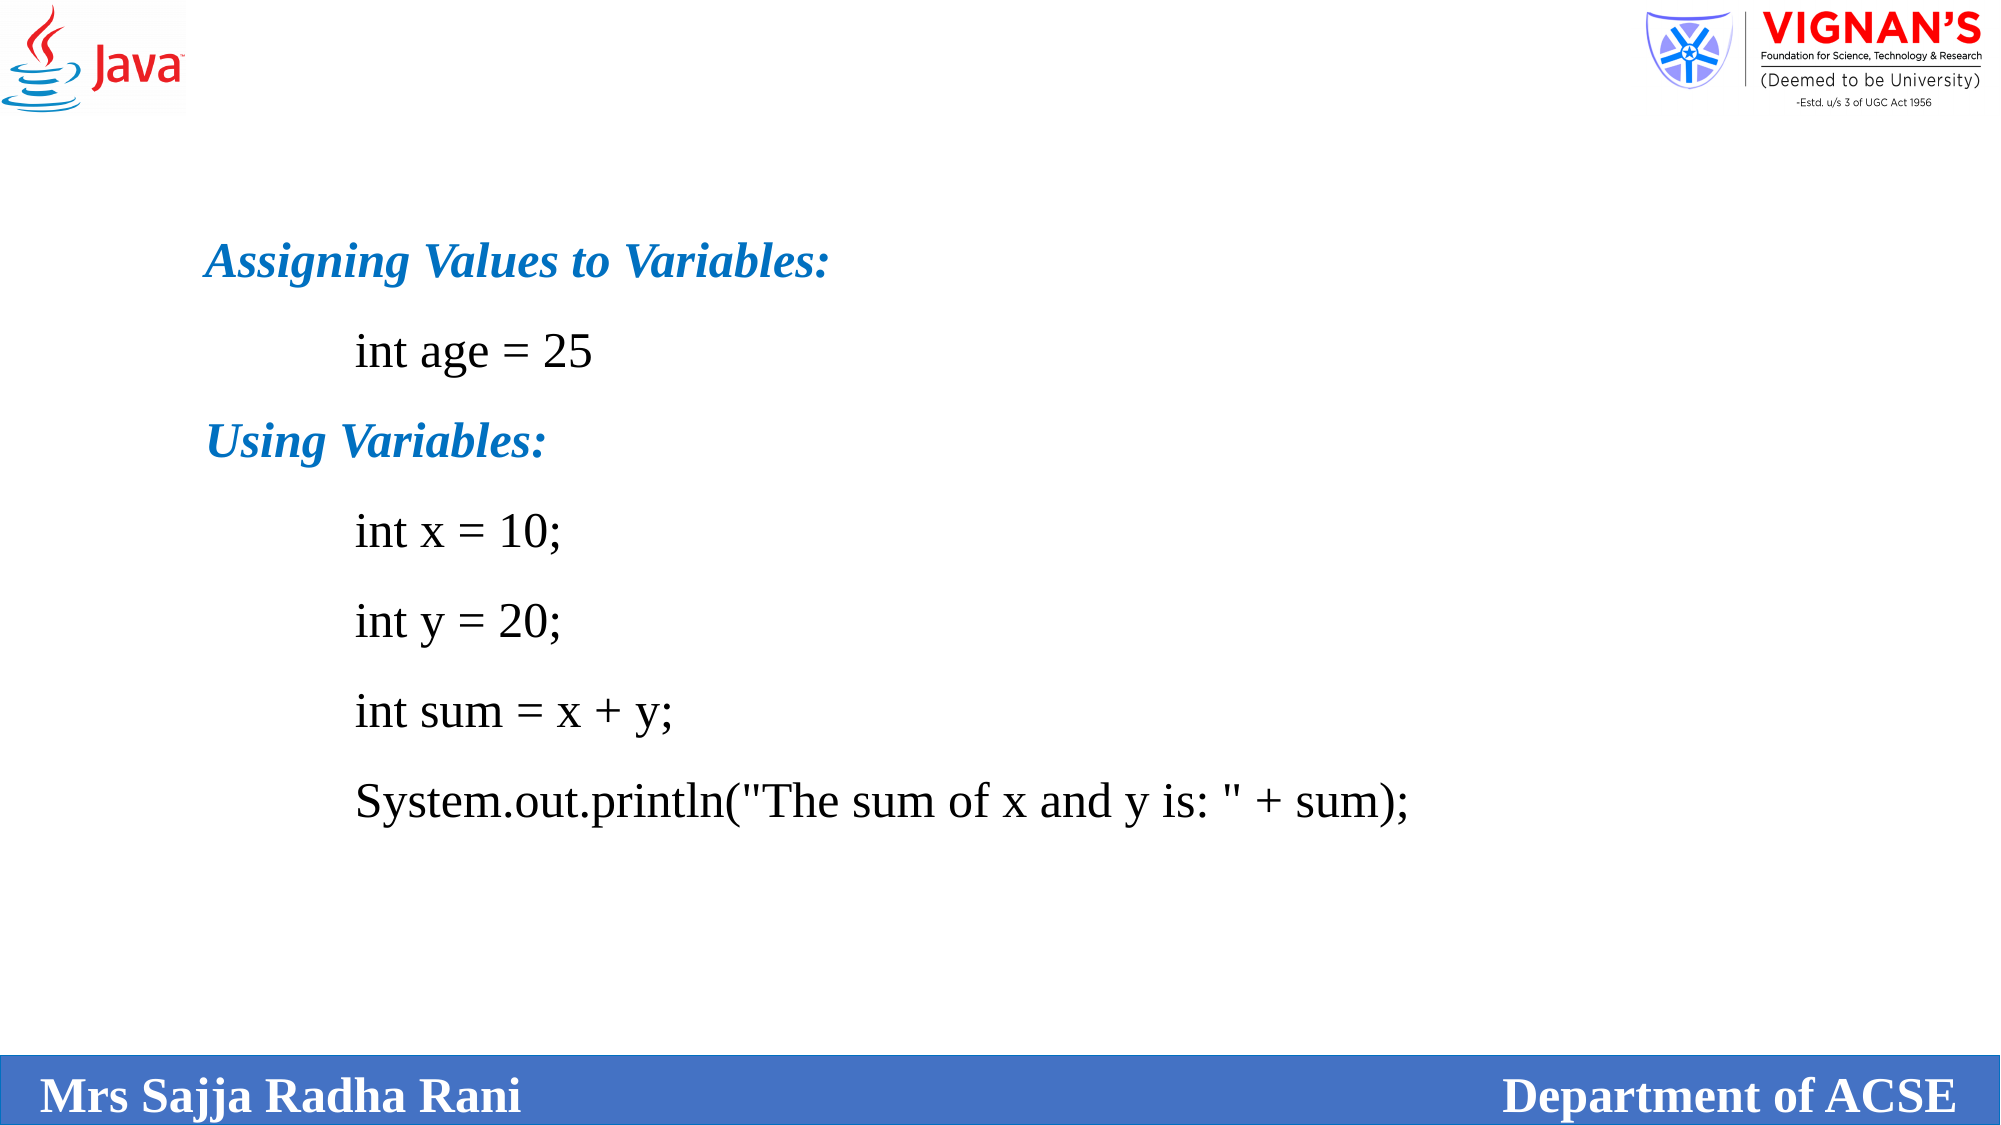

Assigning Values to Variables:
	int age = 25
Using Variables:
	int x = 10;
	int y = 20;
	int sum = x + y;
	System.out.println("The sum of x and y is: " + sum);